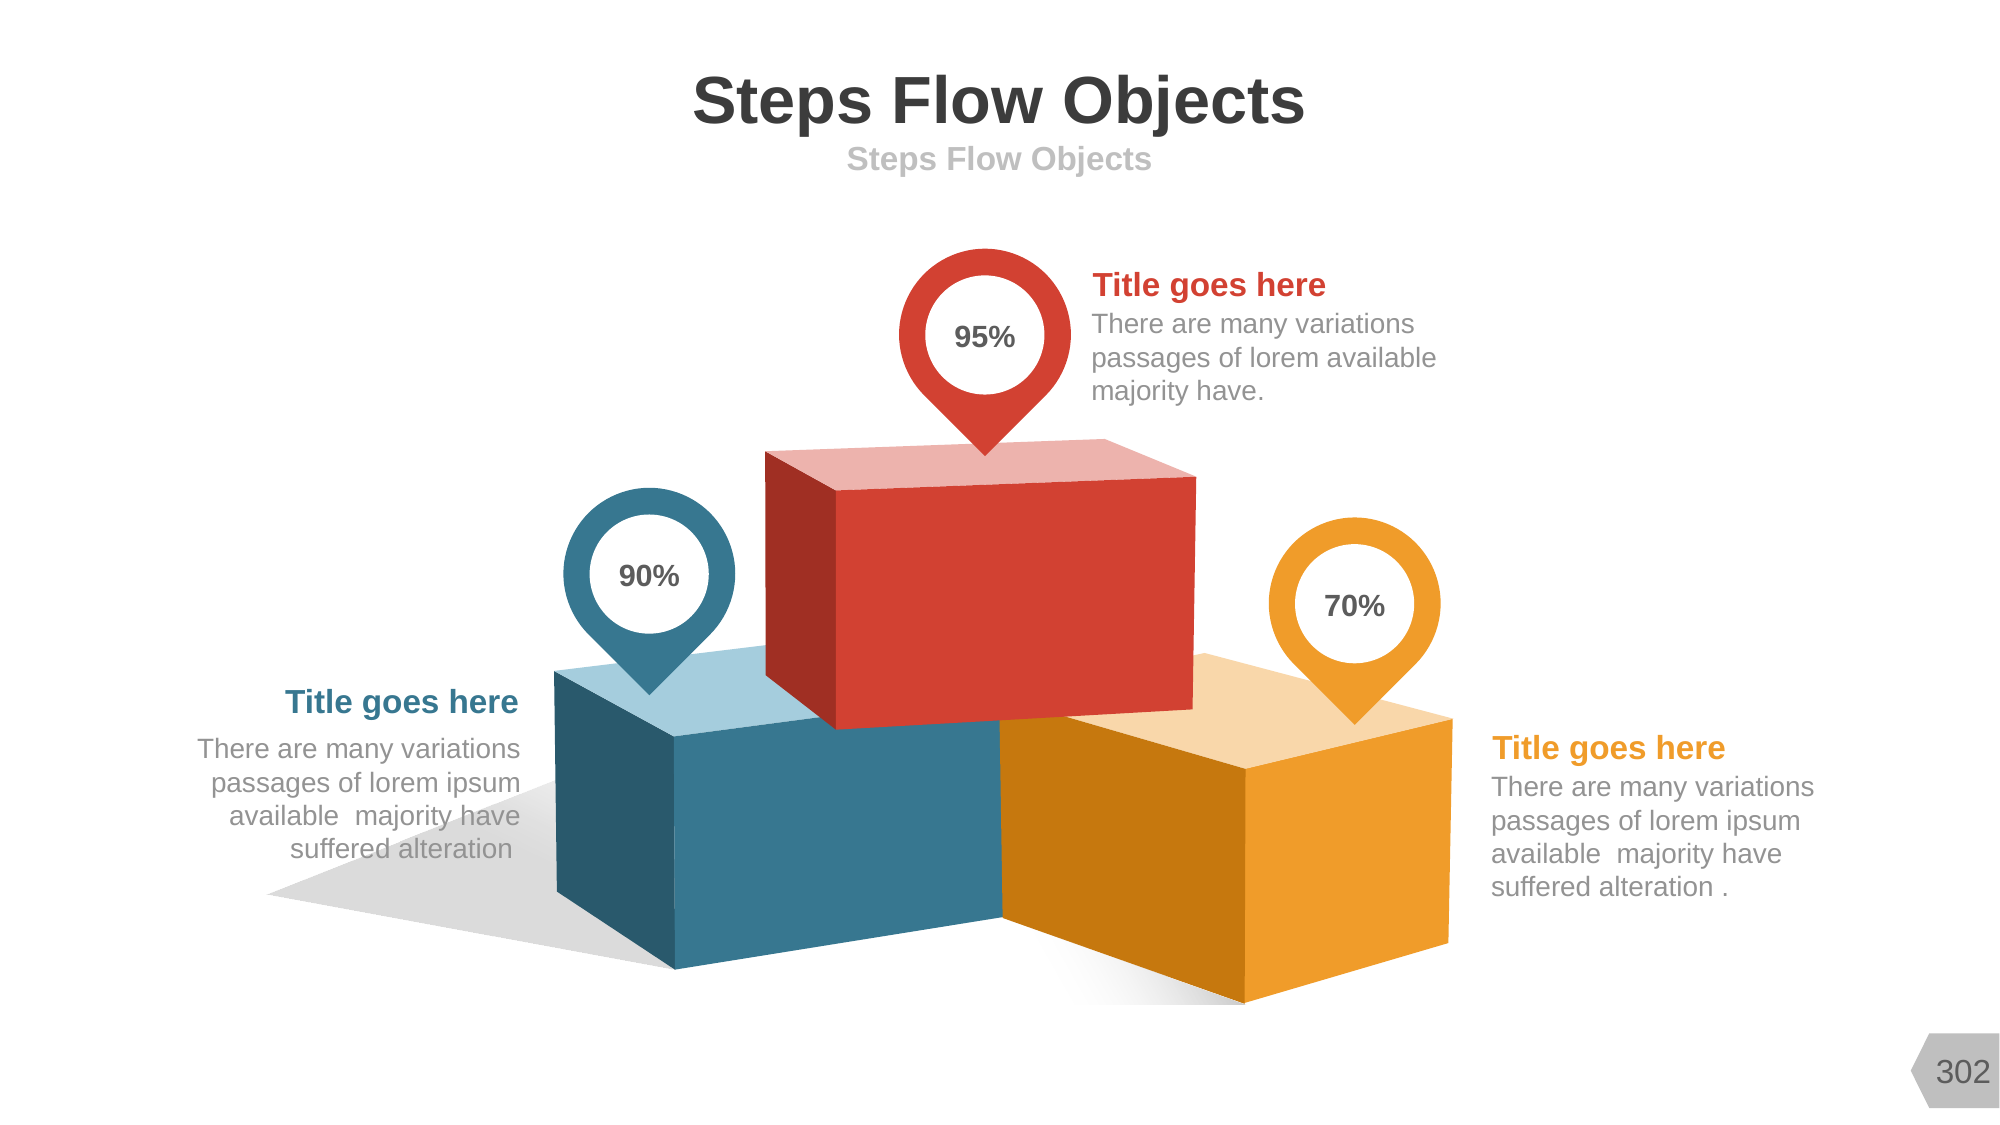

# Steps Flow Objects
Steps Flow Objects

95%
Title goes here
There are many variations passages of lorem available  majority have.

90%

70%

Title goes here
There are many variations passages of lorem ipsum available  majority have
 suffered alteration
Title goes here
There are many variations passages of lorem ipsum available  majority have suffered alteration .